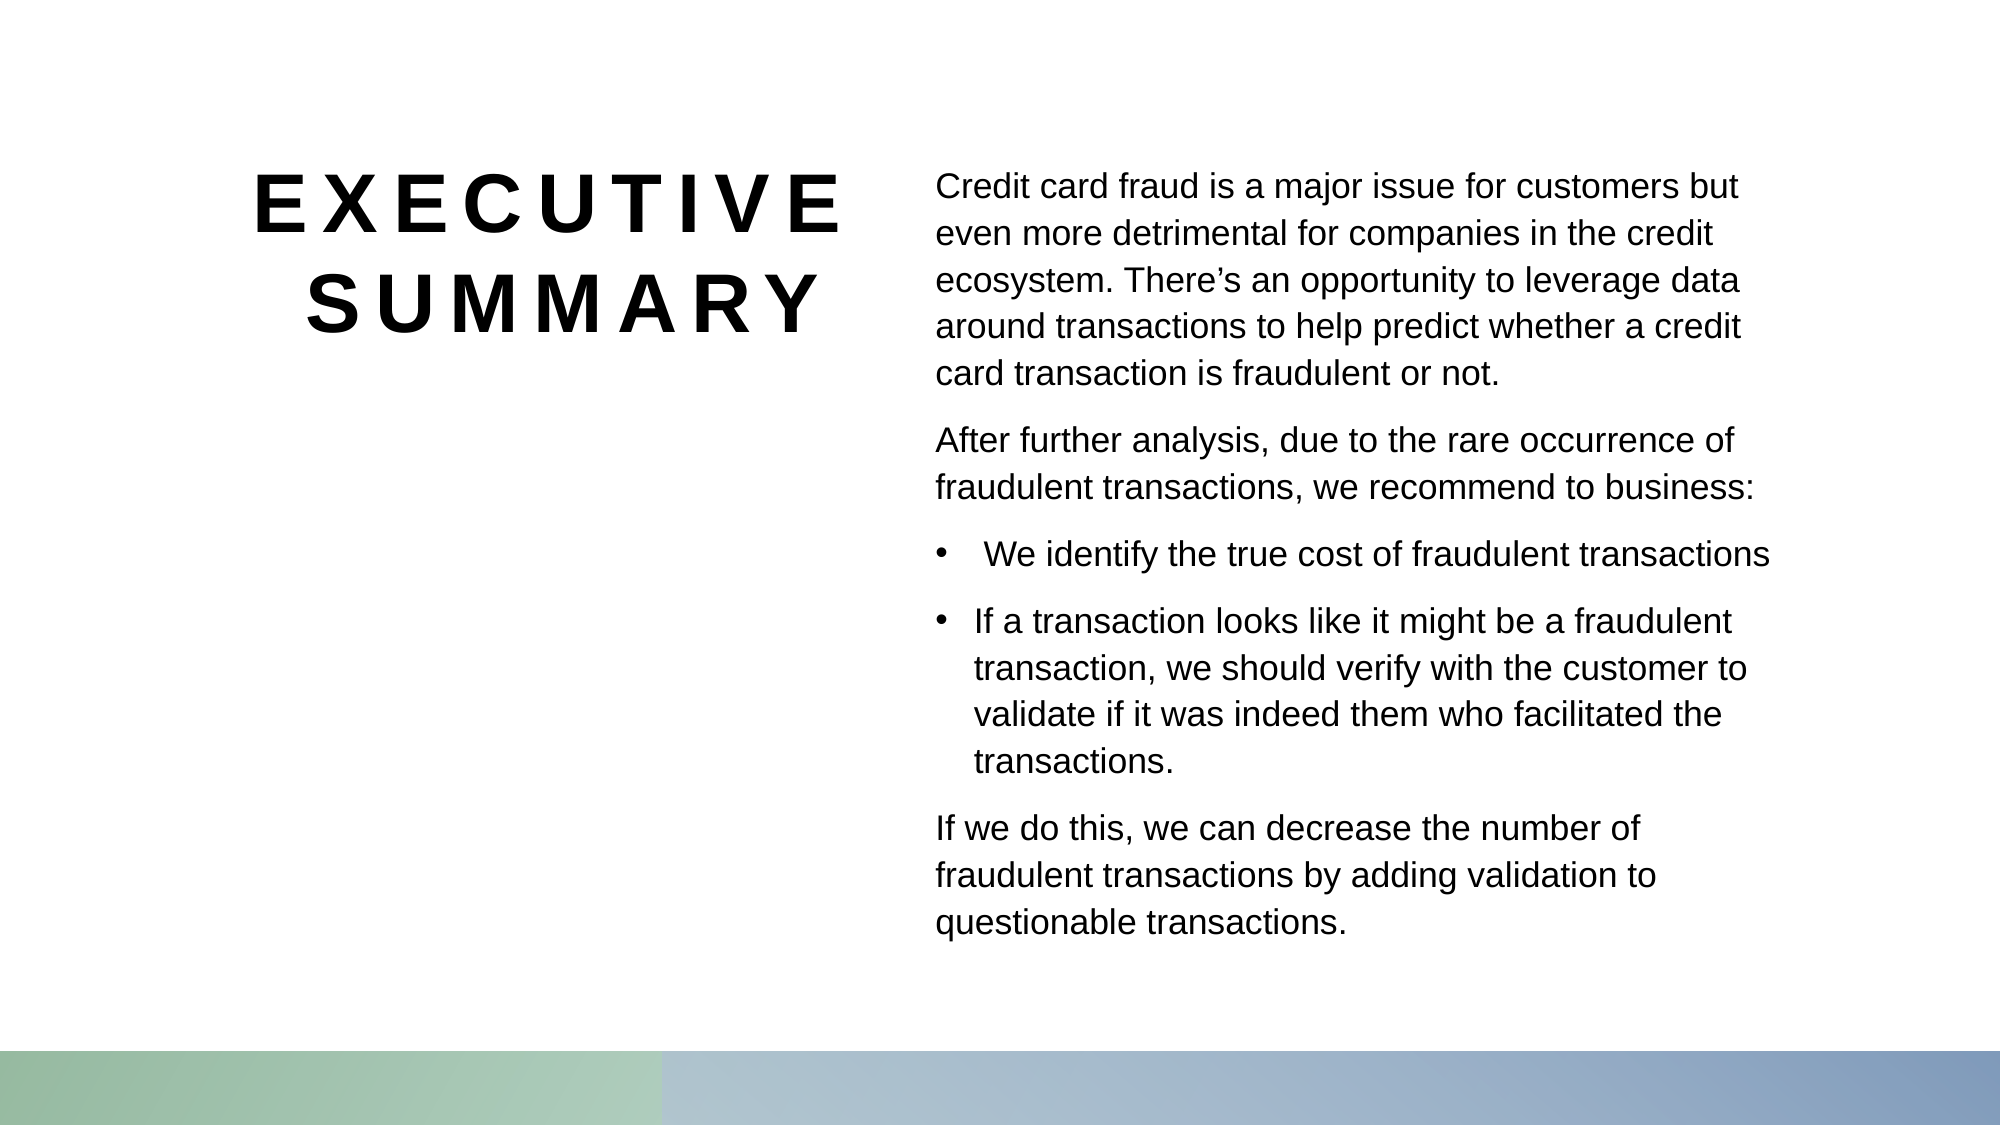

# Executive Summary
Credit card fraud is a major issue for customers but even more detrimental for companies in the credit ecosystem. There’s an opportunity to leverage data around transactions to help predict whether a credit card transaction is fraudulent or not.
After further analysis, due to the rare occurrence of fraudulent transactions, we recommend to business:
 We identify the true cost of fraudulent transactions
If a transaction looks like it might be a fraudulent transaction, we should verify with the customer to validate if it was indeed them who facilitated the transactions.
If we do this, we can decrease the number of fraudulent transactions by adding validation to questionable transactions.